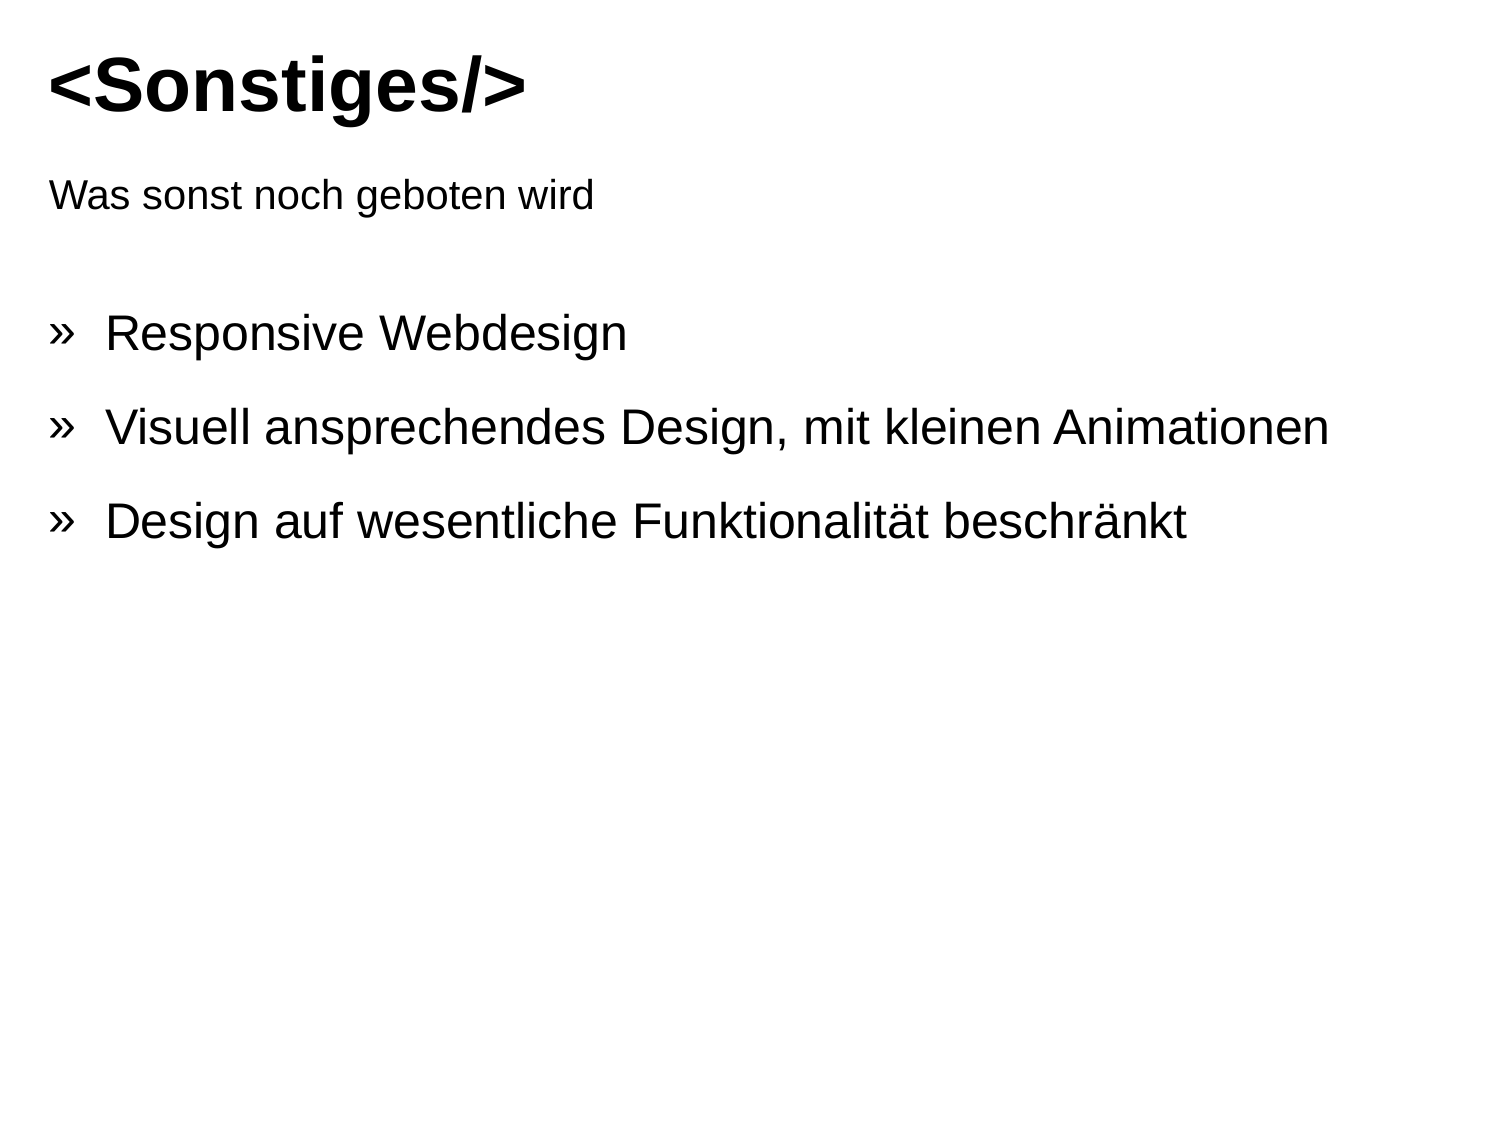

# <Sonstiges/>
Was sonst noch geboten wird
Responsive Webdesign
Visuell ansprechendes Design, mit kleinen Animationen
Design auf wesentliche Funktionalität beschränkt